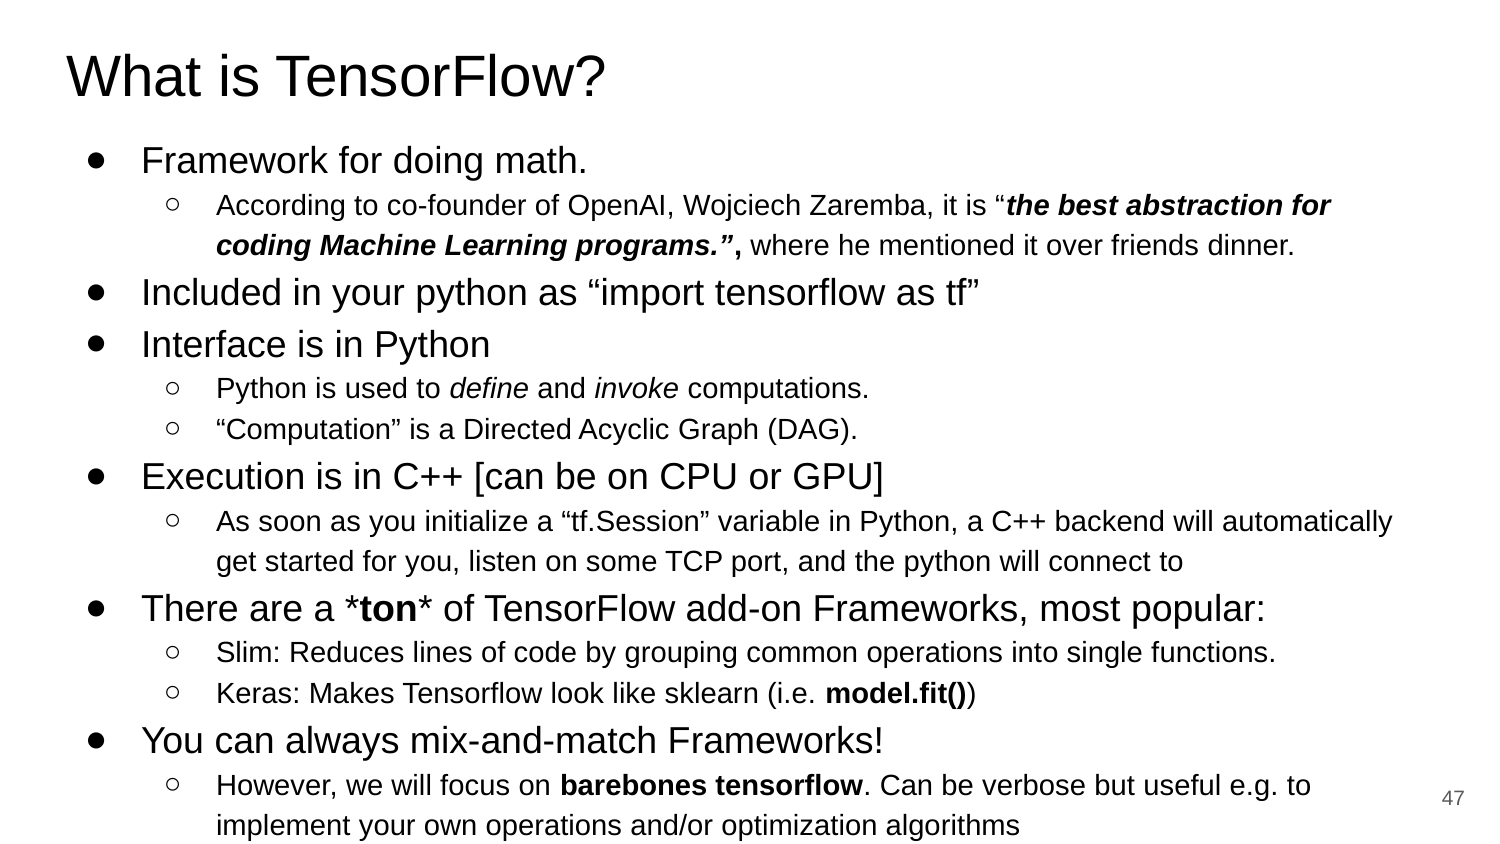

# What is TensorFlow?
Framework for doing math.
According to co-founder of OpenAI, Wojciech Zaremba, it is “the best abstraction for coding Machine Learning programs.”, where he mentioned it over friends dinner.
Included in your python as “import tensorflow as tf”
Interface is in Python
Python is used to define and invoke computations.
“Computation” is a Directed Acyclic Graph (DAG).
Execution is in C++ [can be on CPU or GPU]
As soon as you initialize a “tf.Session” variable in Python, a C++ backend will automatically get started for you, listen on some TCP port, and the python will connect to
There are a *ton* of TensorFlow add-on Frameworks, most popular:
Slim: Reduces lines of code by grouping common operations into single functions.
Keras: Makes Tensorflow look like sklearn (i.e. model.fit())
You can always mix-and-match Frameworks!
However, we will focus on barebones tensorflow. Can be verbose but useful e.g. to implement your own operations and/or optimization algorithms
47